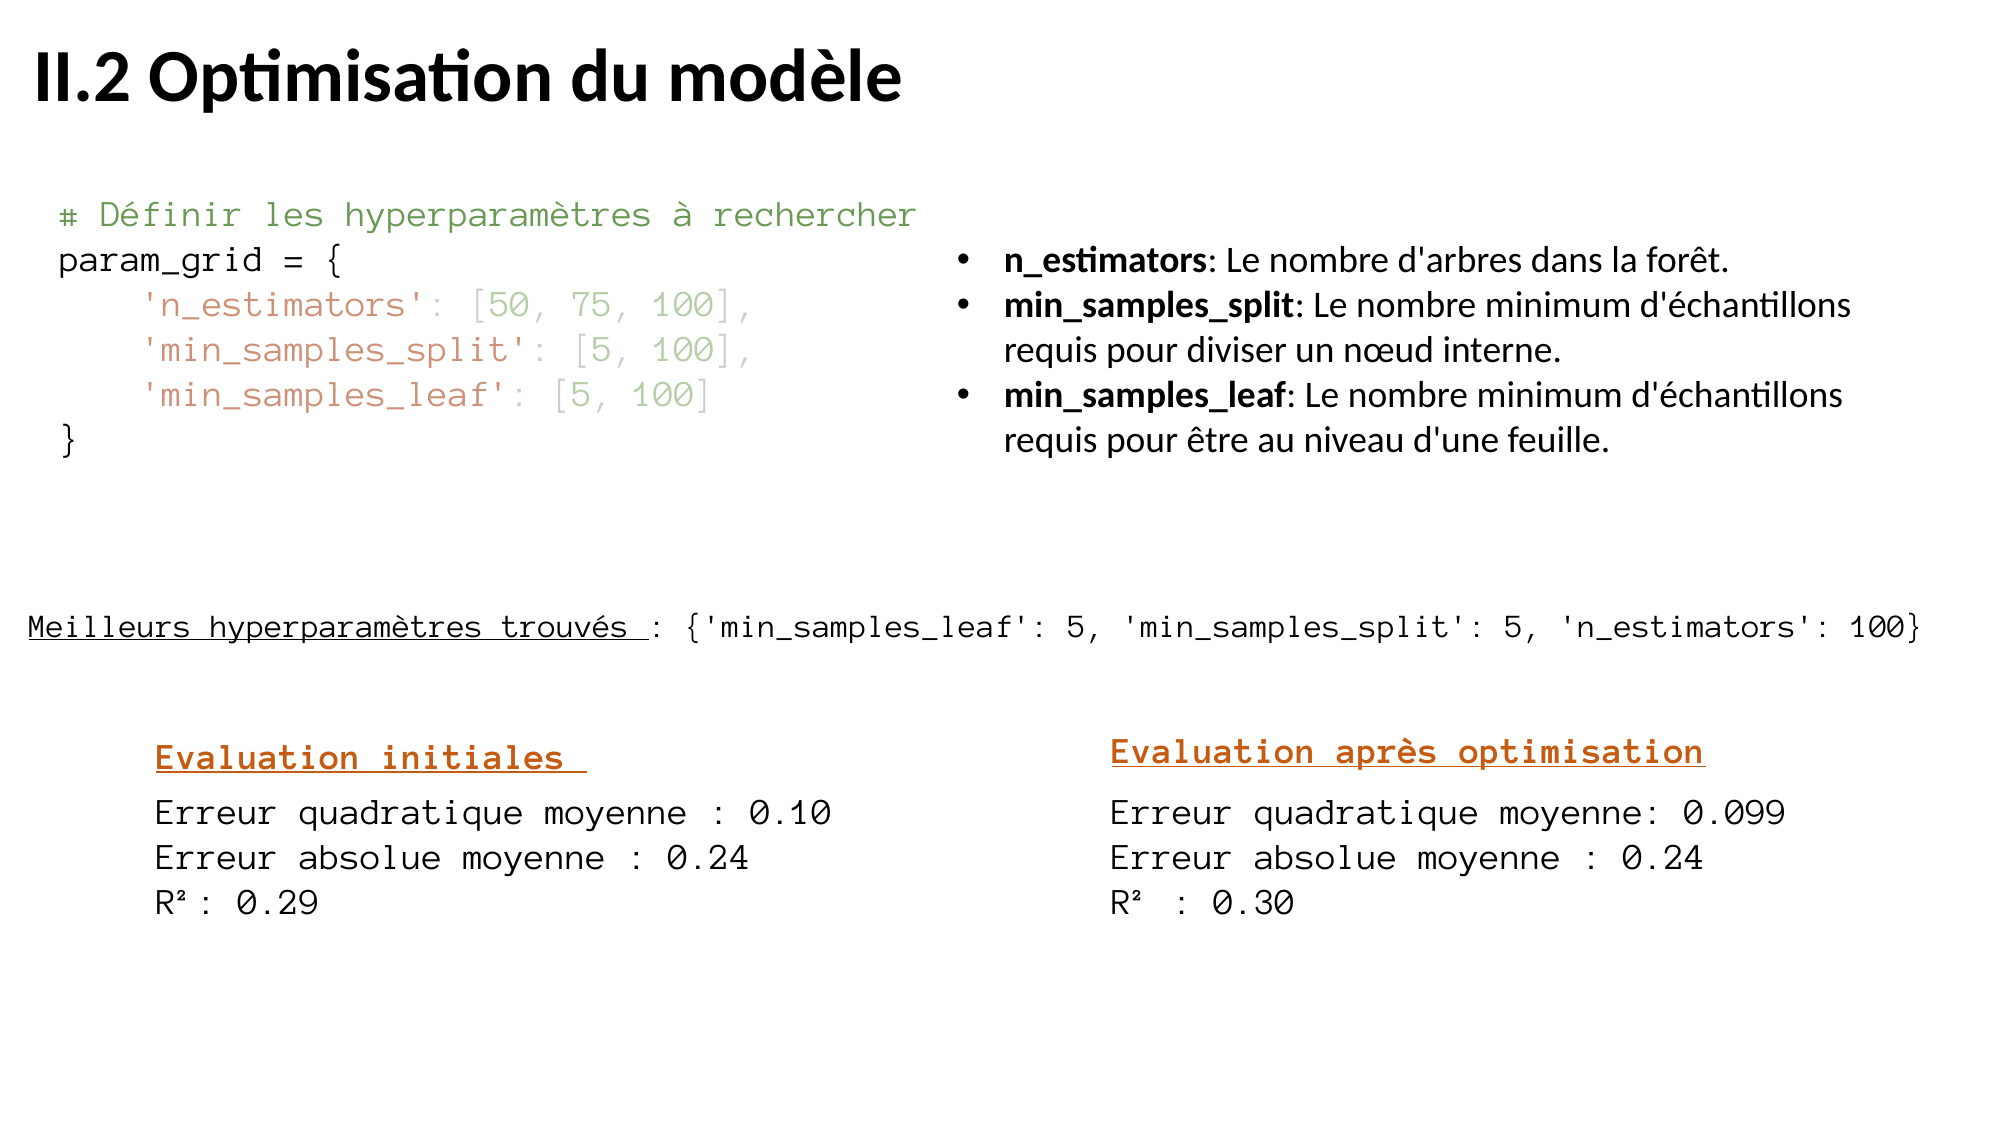

II.2 Optimisation du modèle
# Définir les hyperparamètres à rechercher
param_grid = {
    'n_estimators': [50, 75, 100],
    'min_samples_split': [5, 100],
    'min_samples_leaf': [5, 100]
}
n_estimators: Le nombre d'arbres dans la forêt.
min_samples_split: Le nombre minimum d'échantillons requis pour diviser un nœud interne.
min_samples_leaf: Le nombre minimum d'échantillons requis pour être au niveau d'une feuille.
Meilleurs hyperparamètres trouvés : {'min_samples_leaf': 5, 'min_samples_split': 5, 'n_estimators': 100}
Evaluation après optimisation
Evaluation initiales
Erreur quadratique moyenne : 0.10
Erreur absolue moyenne : 0.24
R²: 0.29
Erreur quadratique moyenne: 0.099
Erreur absolue moyenne : 0.24
R² : 0.30